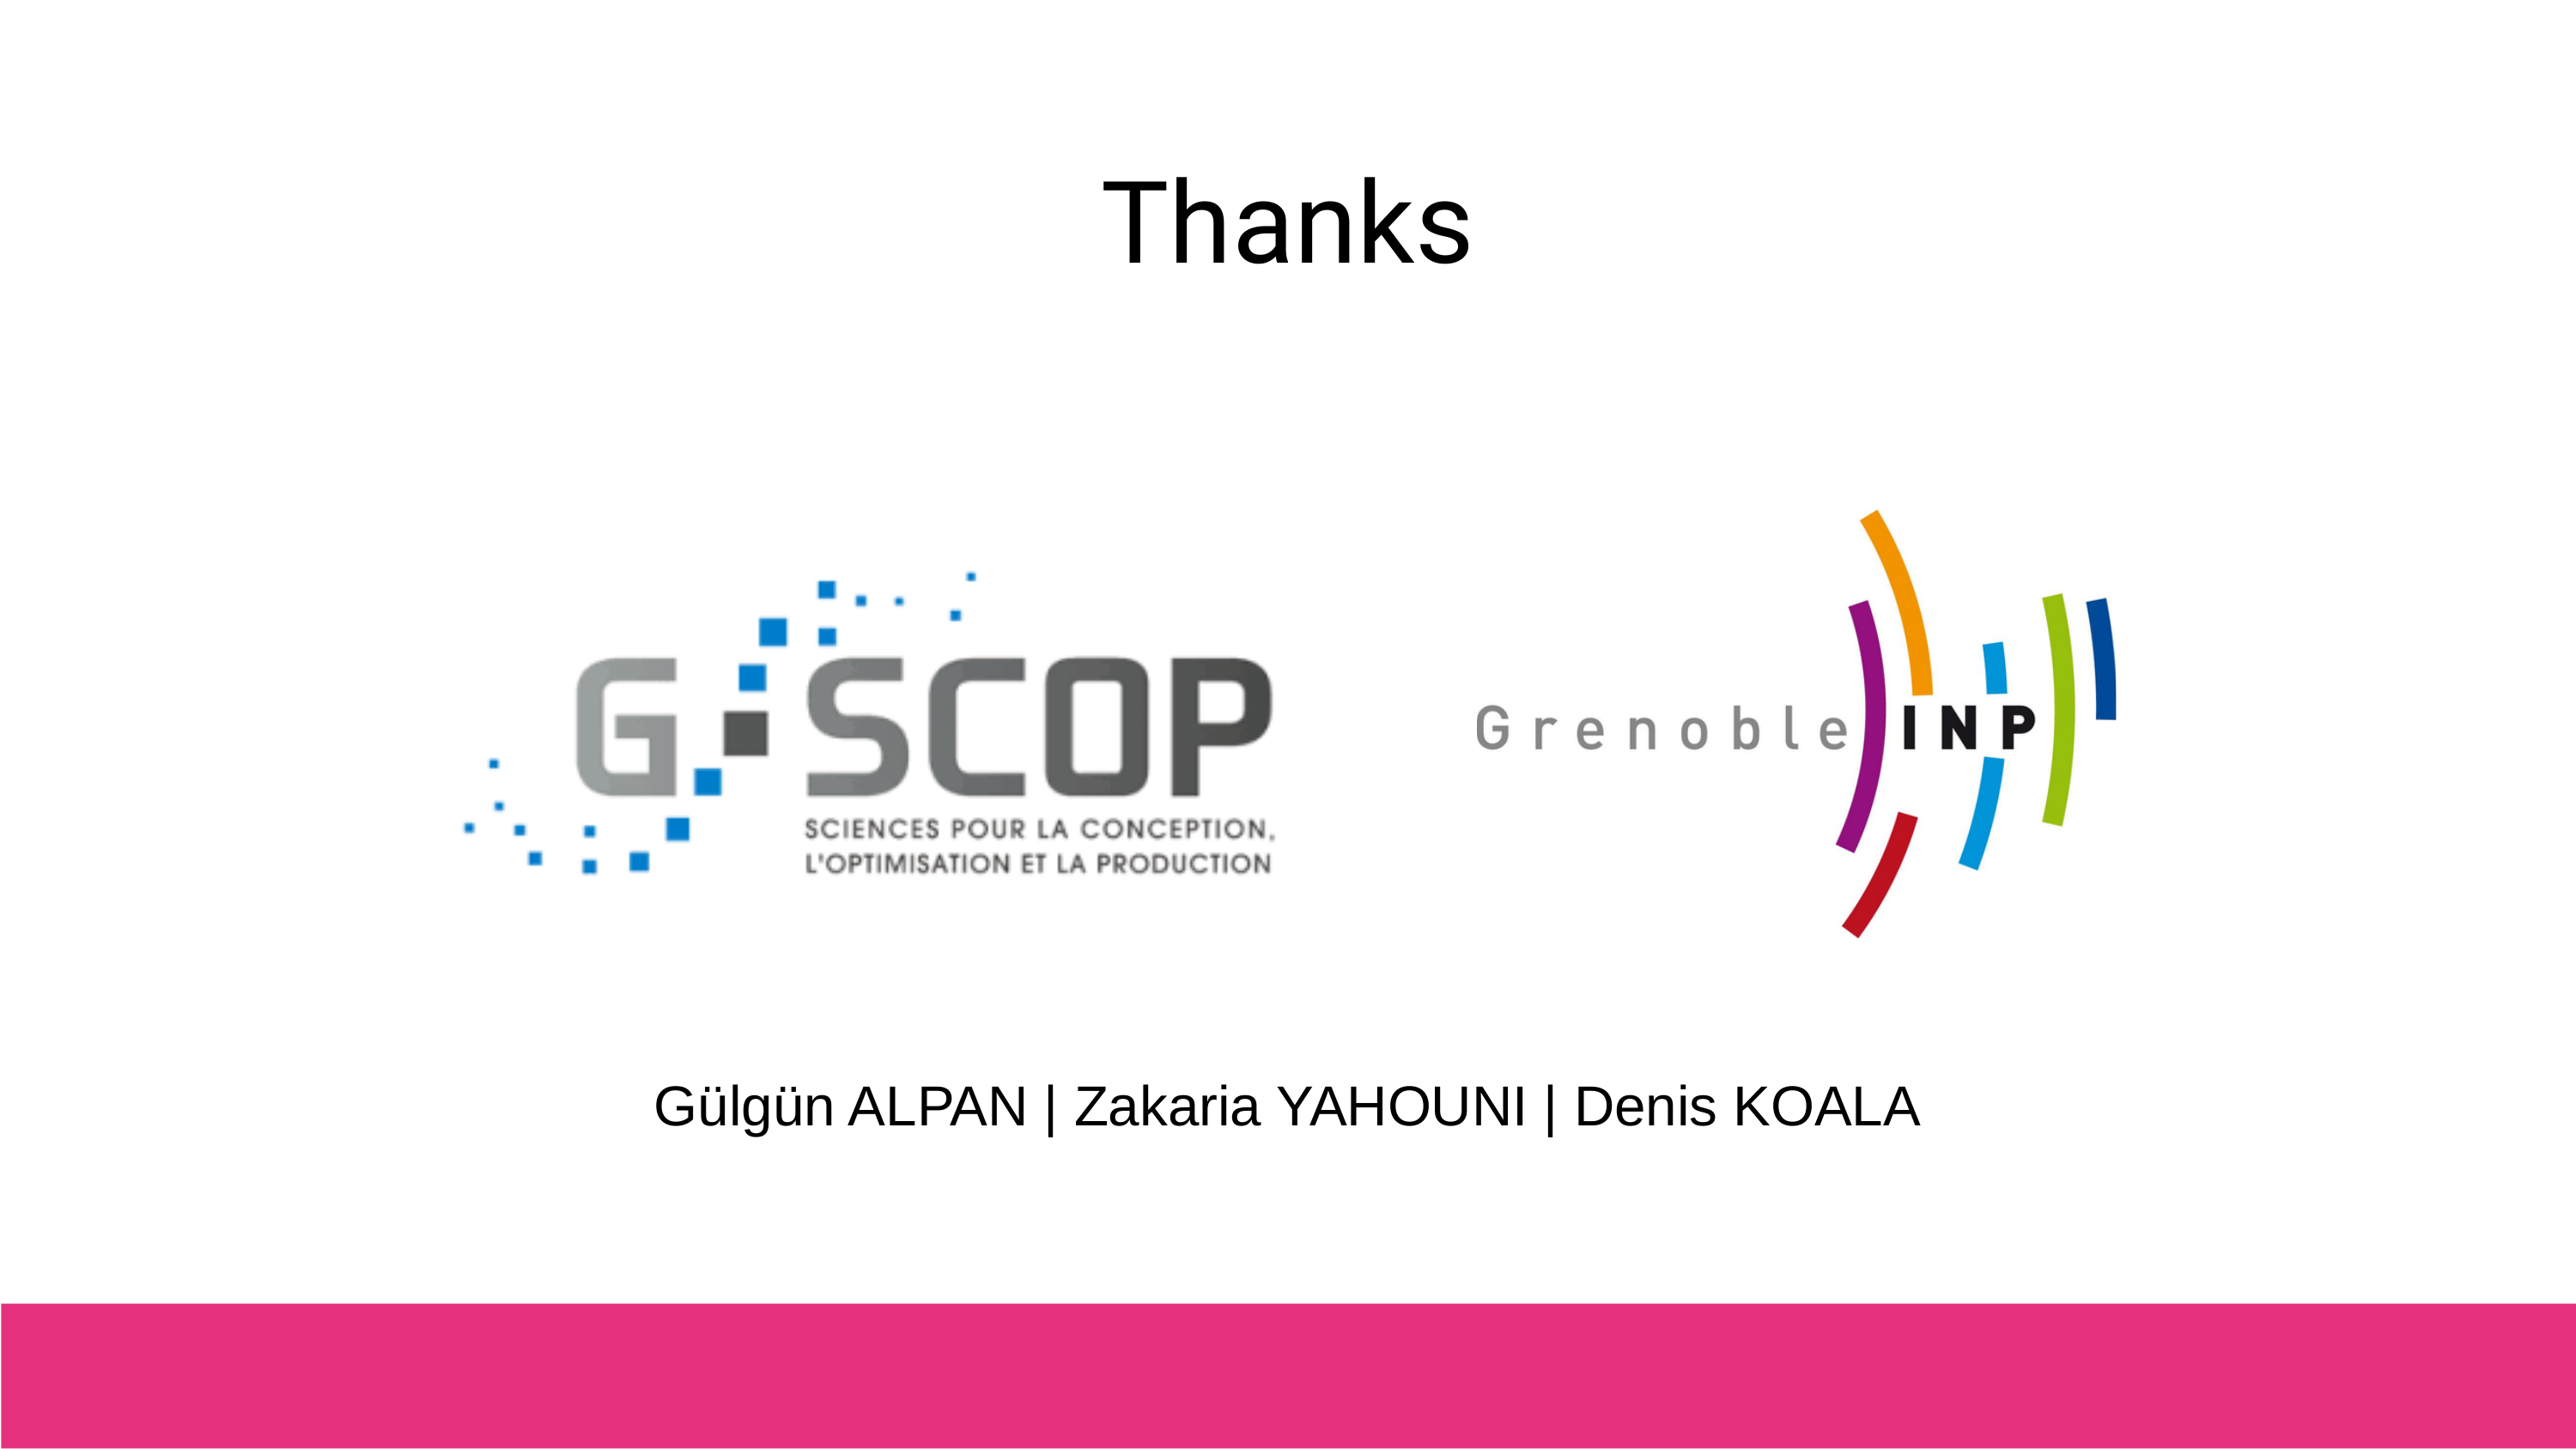

Thanks

Gülgün ALPAN | Zakaria YAHOUNI | Denis KOALA